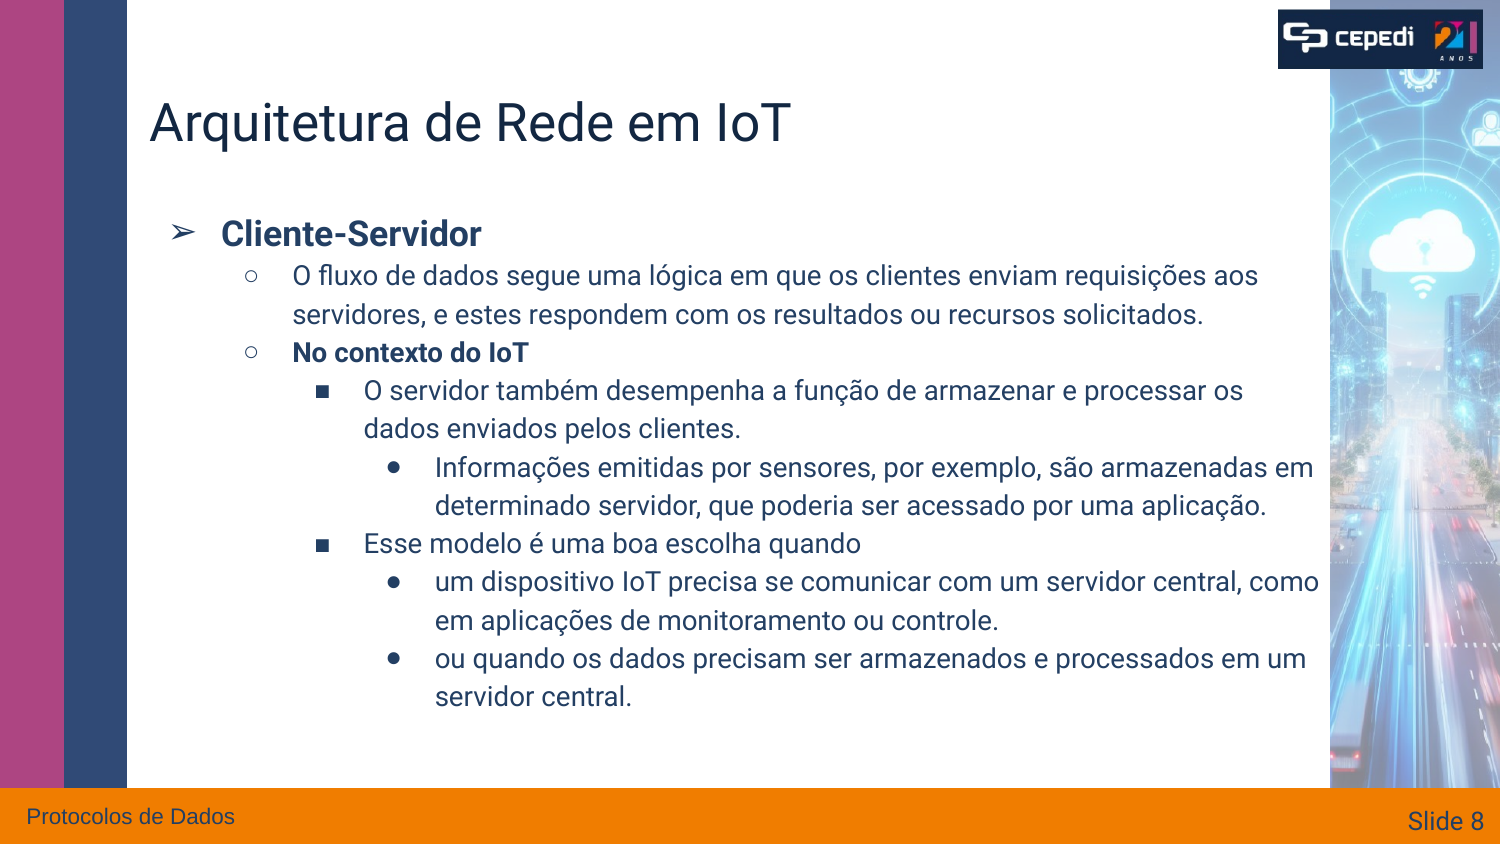

# Arquitetura de Rede em IoT
Cliente-Servidor
O fluxo de dados segue uma lógica em que os clientes enviam requisições aos servidores, e estes respondem com os resultados ou recursos solicitados.
No contexto do IoT
O servidor também desempenha a função de armazenar e processar os dados enviados pelos clientes.
Informações emitidas por sensores, por exemplo, são armazenadas em determinado servidor, que poderia ser acessado por uma aplicação.
Esse modelo é uma boa escolha quando
um dispositivo IoT precisa se comunicar com um servidor central, como em aplicações de monitoramento ou controle.
ou quando os dados precisam ser armazenados e processados em um servidor central.
Protocolos de Dados
Slide 8